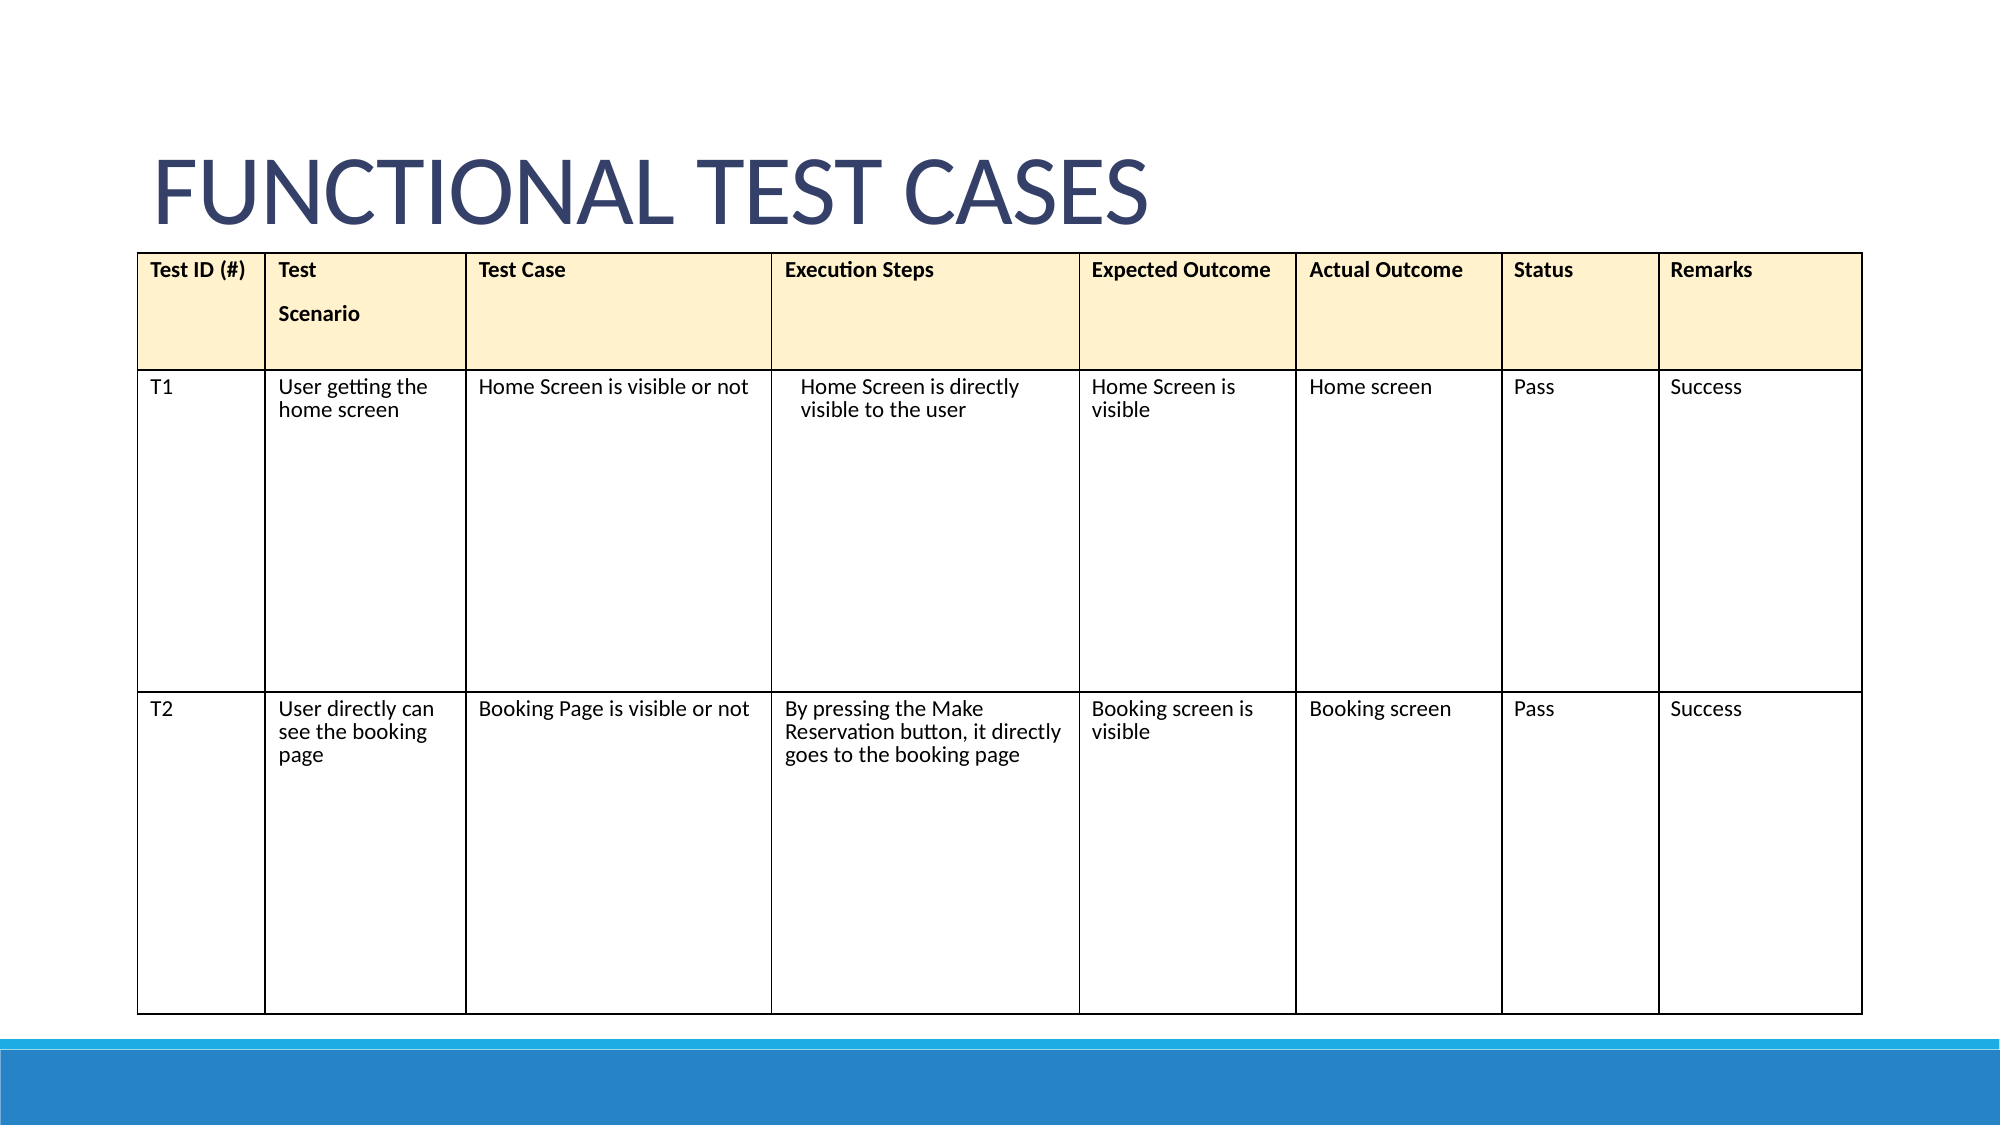

# FUNCTIONAL TEST CASES
| Test ID (#) | Test Scenario | Test Case | Execution Steps | Expected Outcome | Actual Outcome | Status | Remarks |
| --- | --- | --- | --- | --- | --- | --- | --- |
| T1 | User getting the home screen | Home Screen is visible or not | Home Screen is directly visible to the user | Home Screen is visible | Home screen | Pass | Success |
| T2 | User directly can see the booking page | Booking Page is visible or not | By pressing the Make Reservation button, it directly goes to the booking page | Booking screen is visible | Booking screen | Pass | Success |